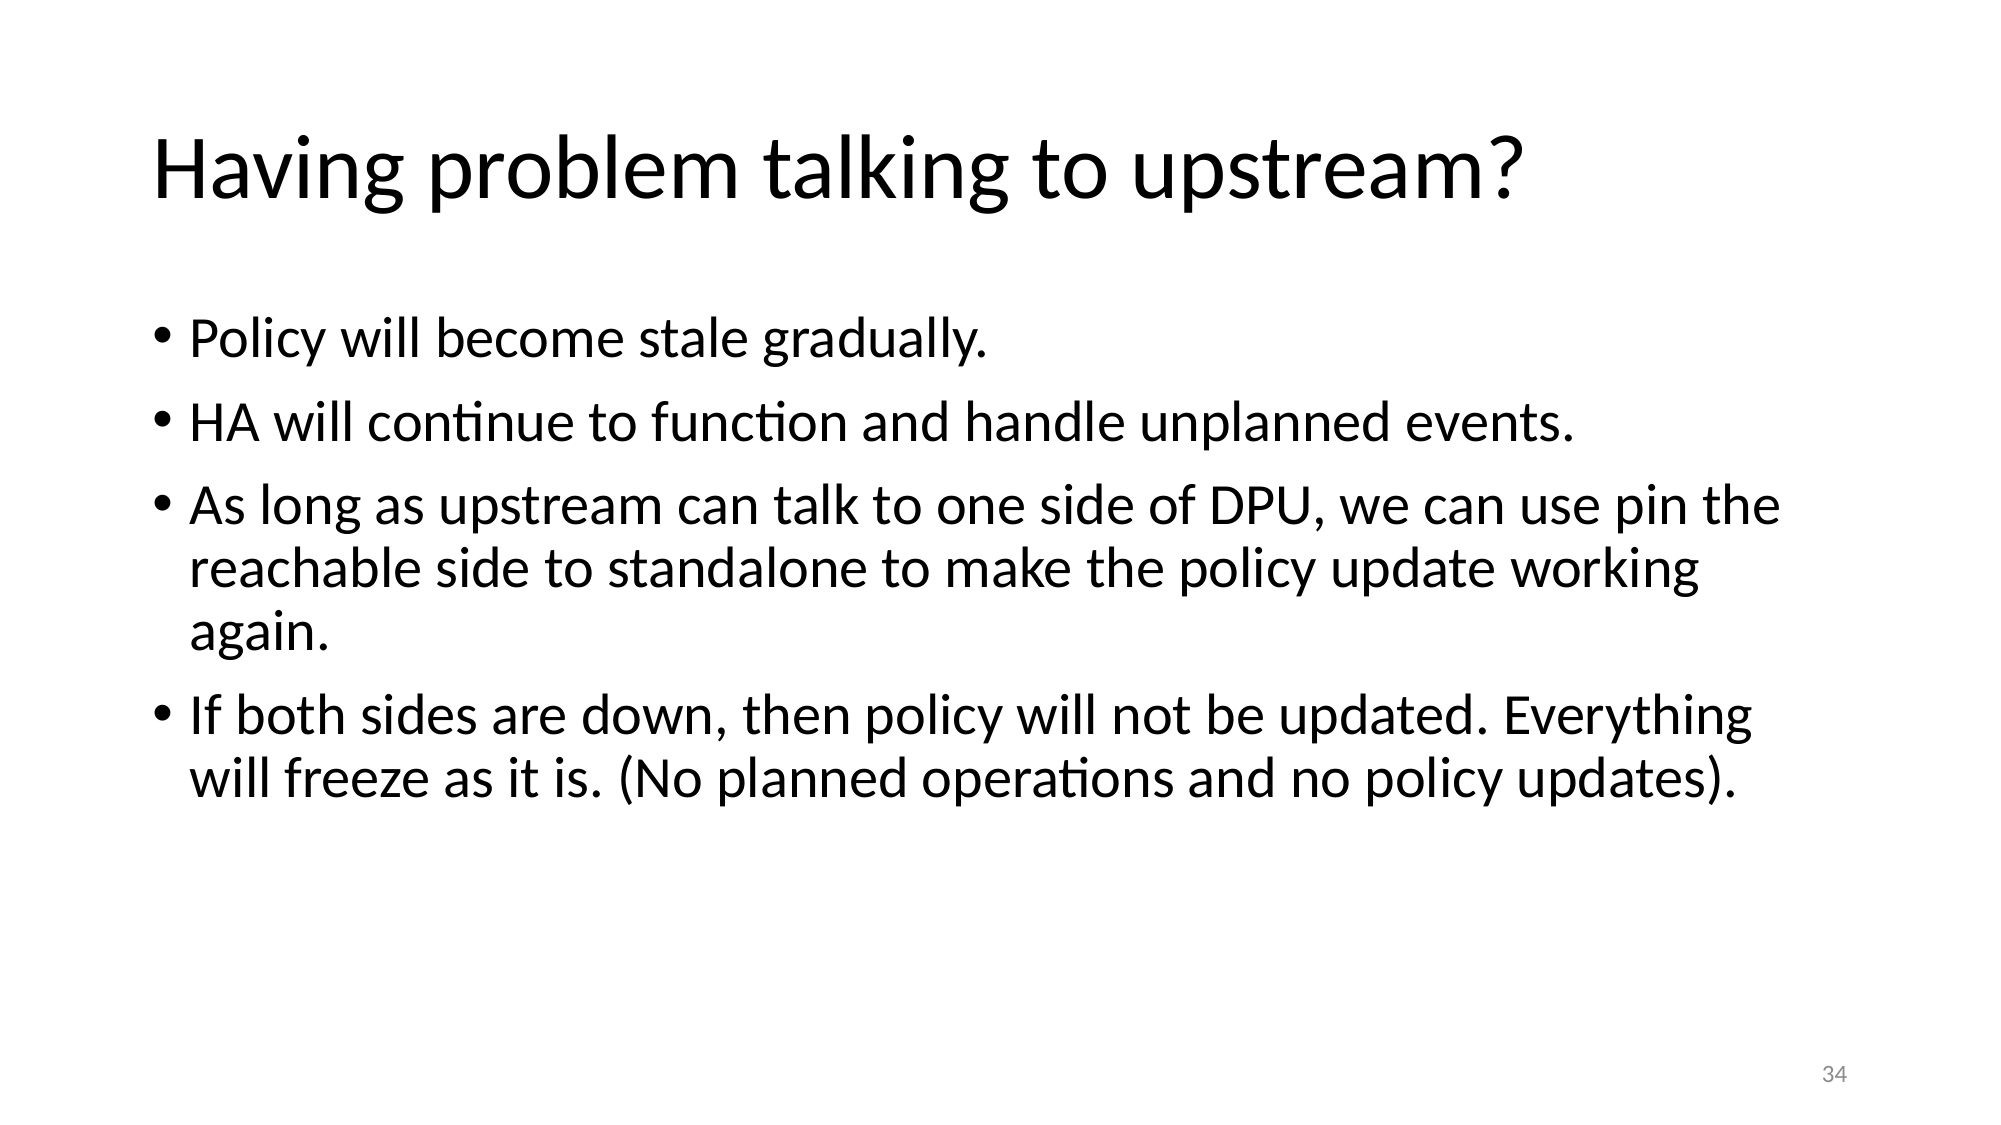

# Having problem talking to upstream?
Policy will become stale gradually.
HA will continue to function and handle unplanned events.
As long as upstream can talk to one side of DPU, we can use pin the reachable side to standalone to make the policy update working again.
If both sides are down, then policy will not be updated. Everything will freeze as it is. (No planned operations and no policy updates).
34